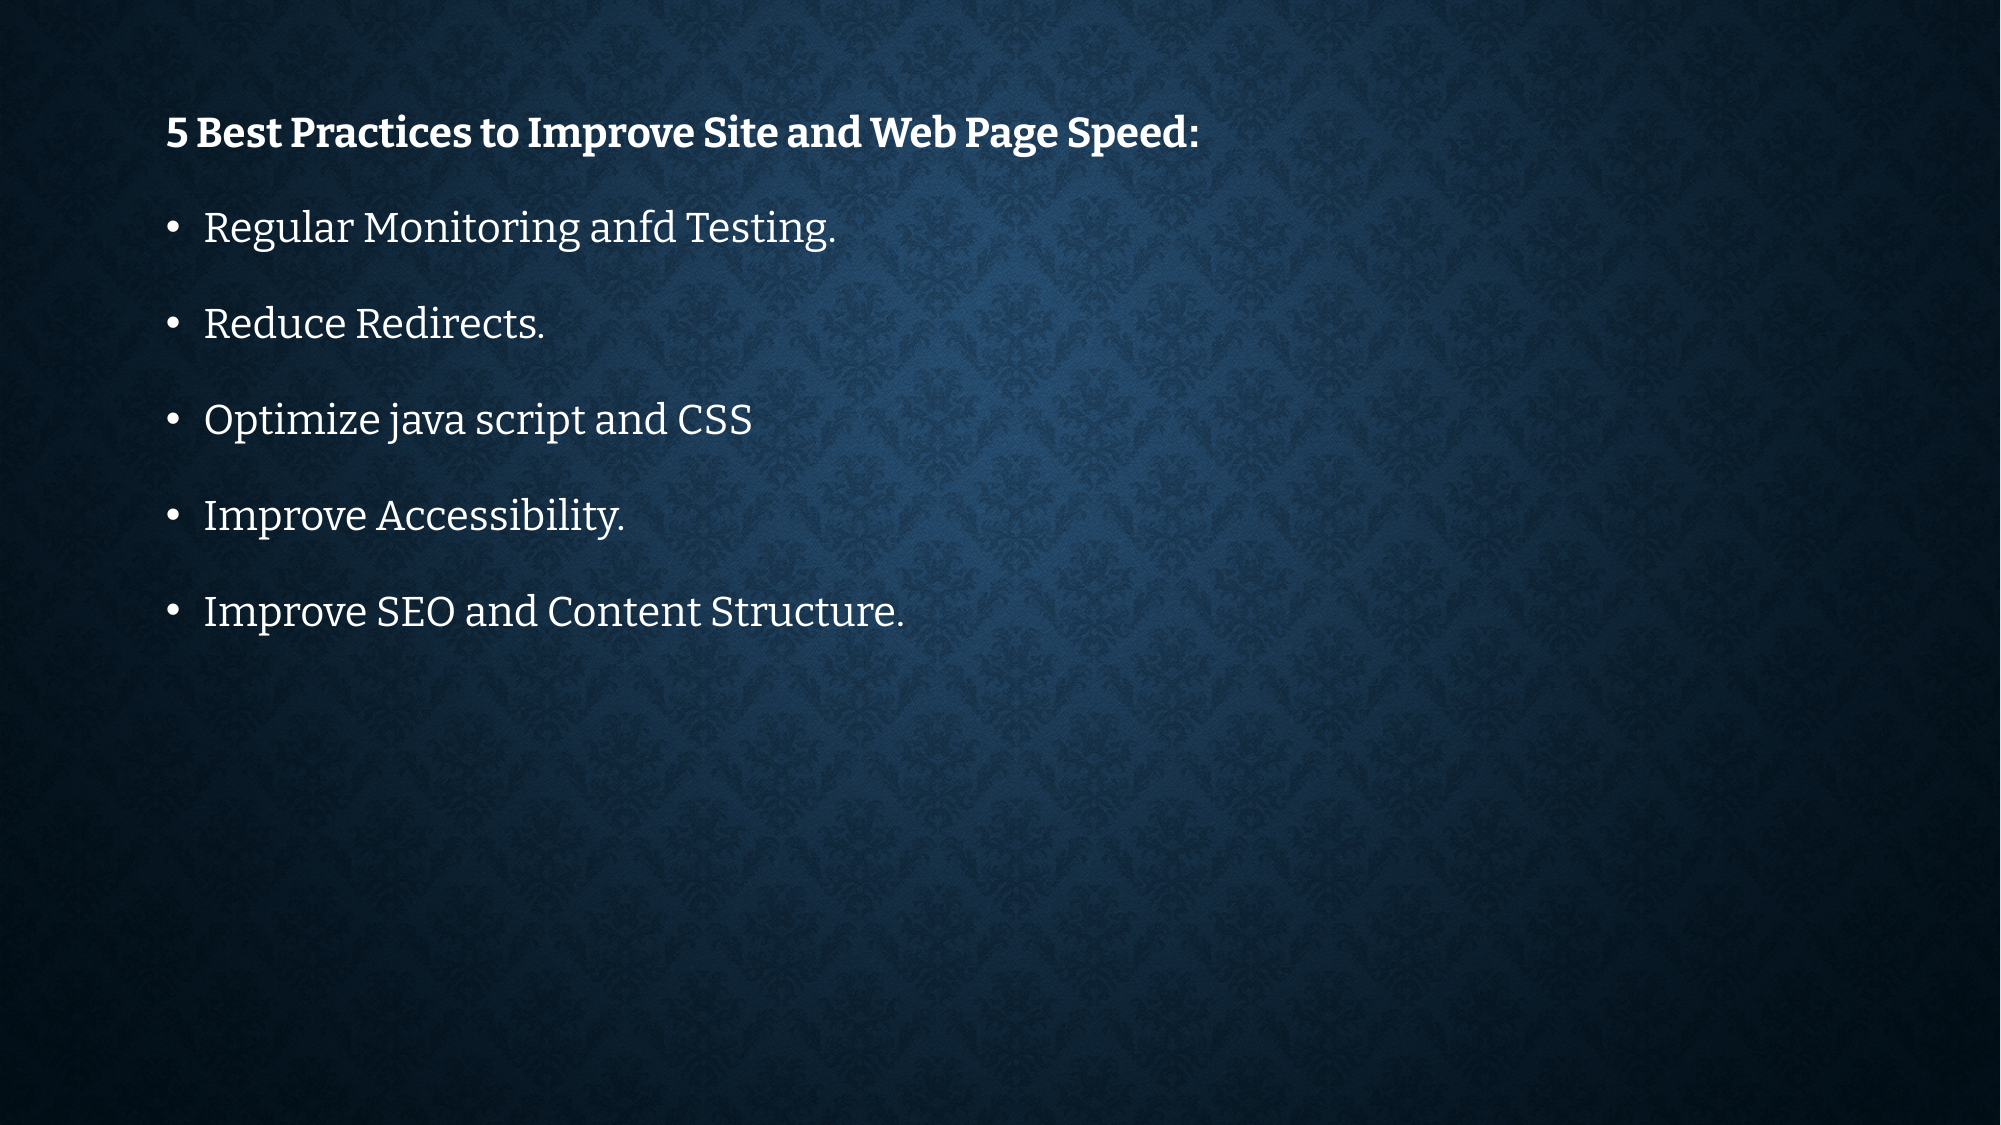

5 Best Practices to Improve Site and Web Page Speed:
Regular Monitoring anfd Testing.
Reduce Redirects.
Optimize java script and CSS
Improve Accessibility.
Improve SEO and Content Structure.